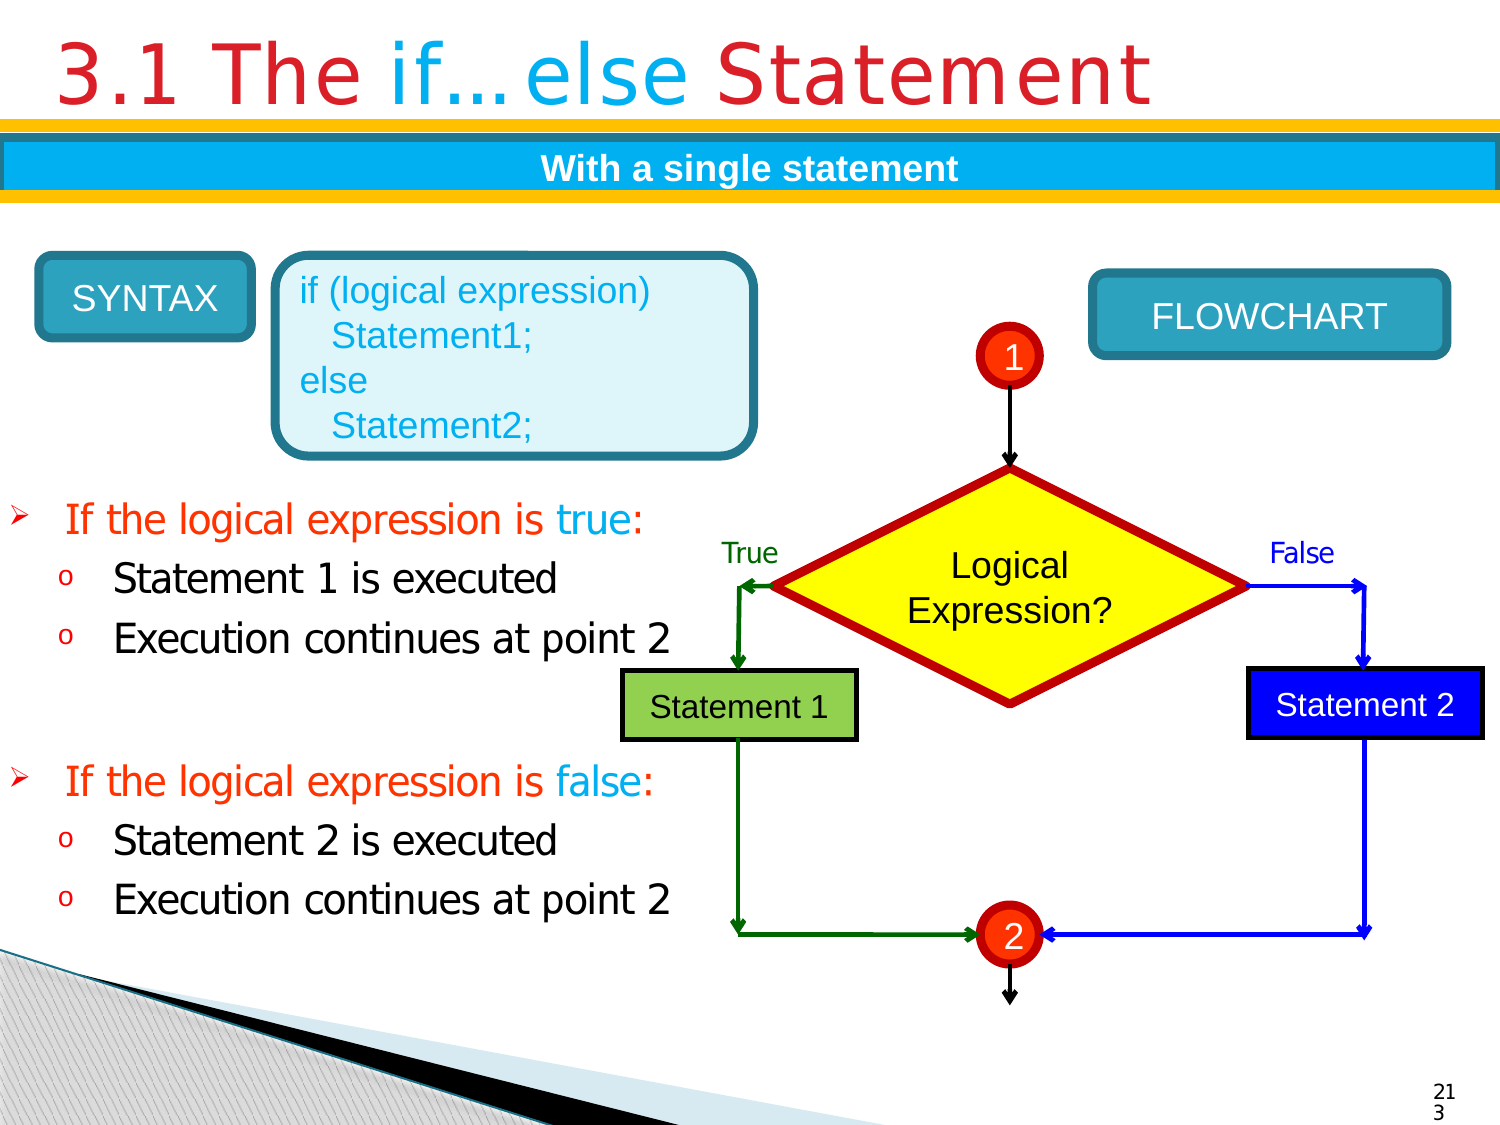

# 3.1 The if…else Statement
With a single statement
SYNTAX
if (logical expression)
   Statement1;
else
   Statement2;
FLOWCHART
1
Logical Expression?
If the logical expression is true:
True
False
Statement 1 is executed
Execution continues at point 2
Statement 2
Statement 1
If the logical expression is false:
Statement 2 is executed
Execution continues at point 2
2
213